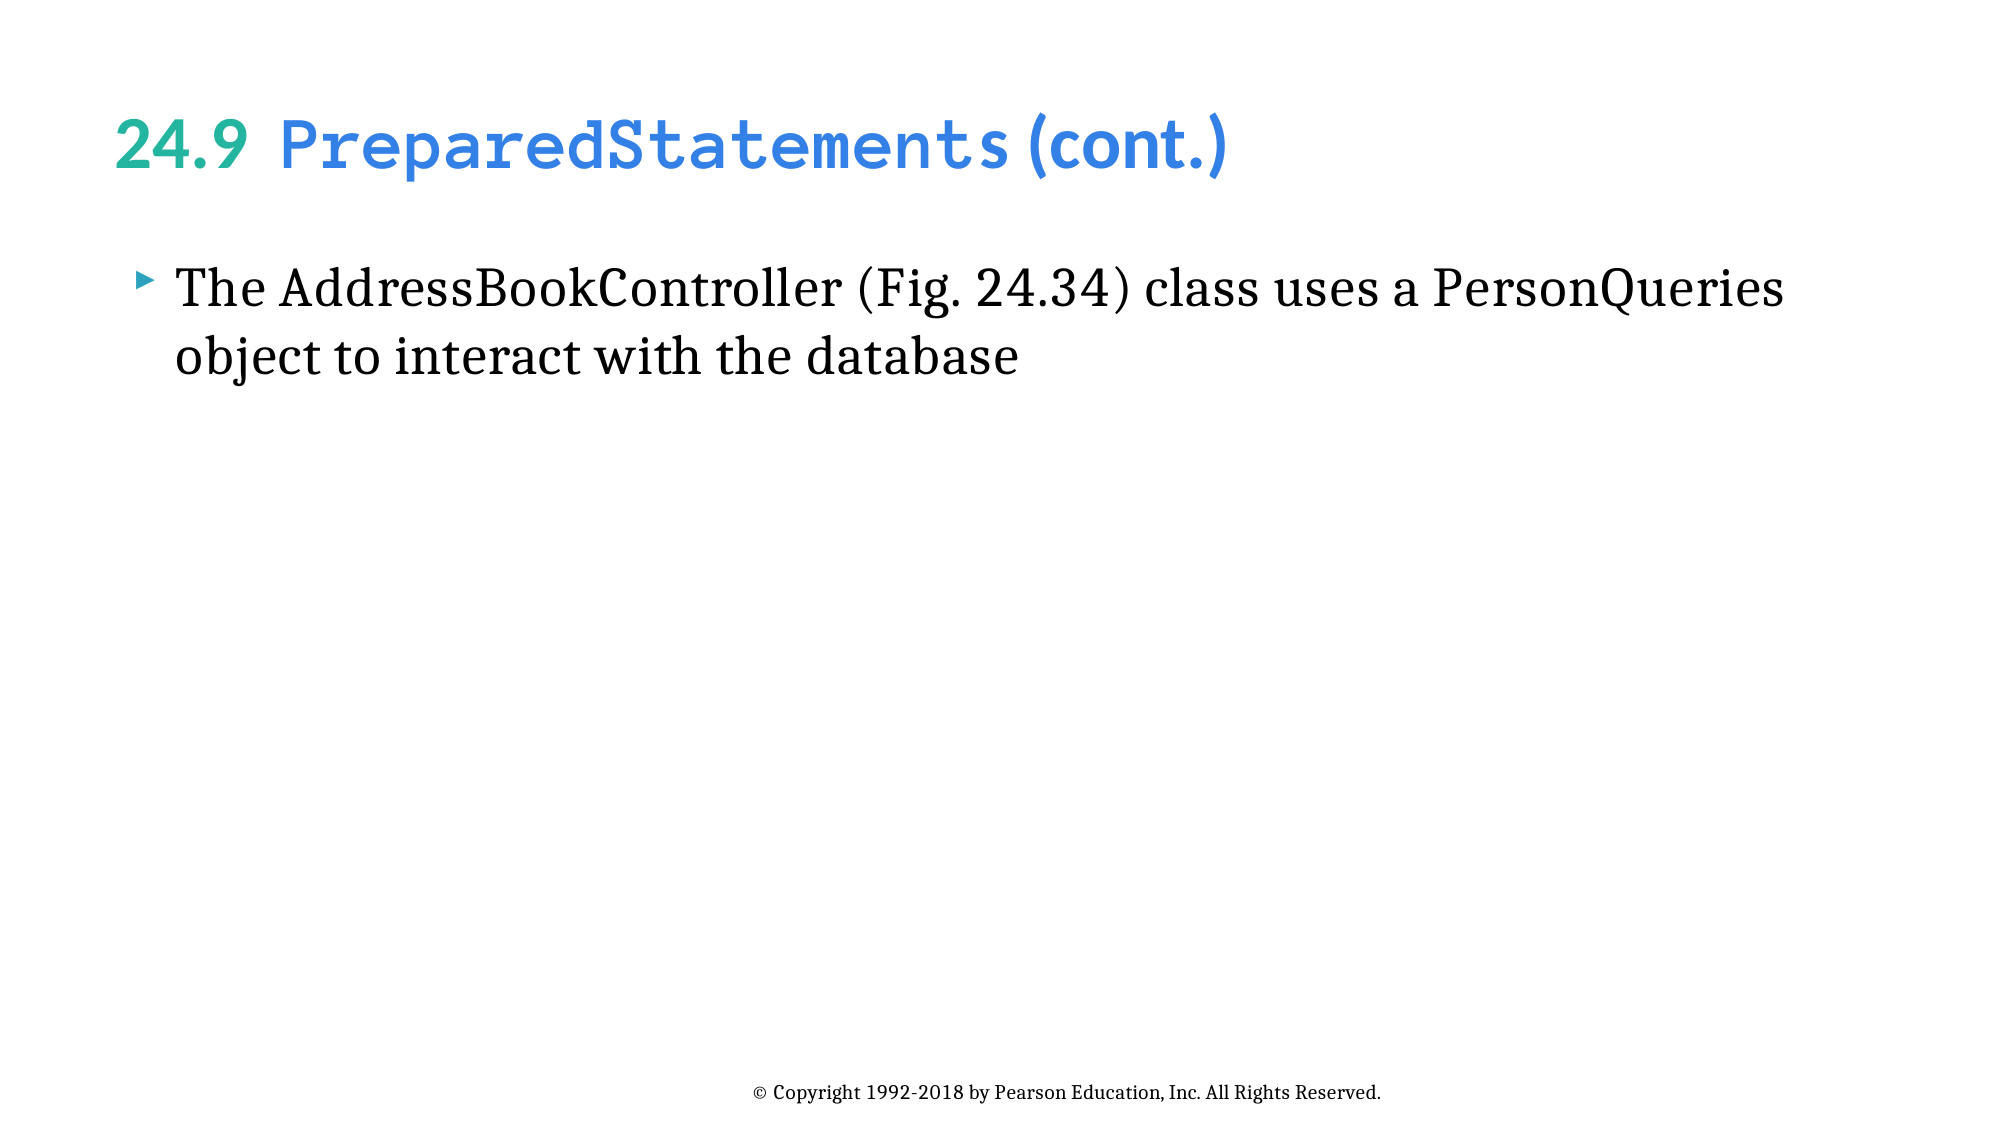

# 24.9  PreparedStatements (cont.)
The AddressBookController (Fig. 24.34) class uses a PersonQueries object to interact with the database
© Copyright 1992-2018 by Pearson Education, Inc. All Rights Reserved.